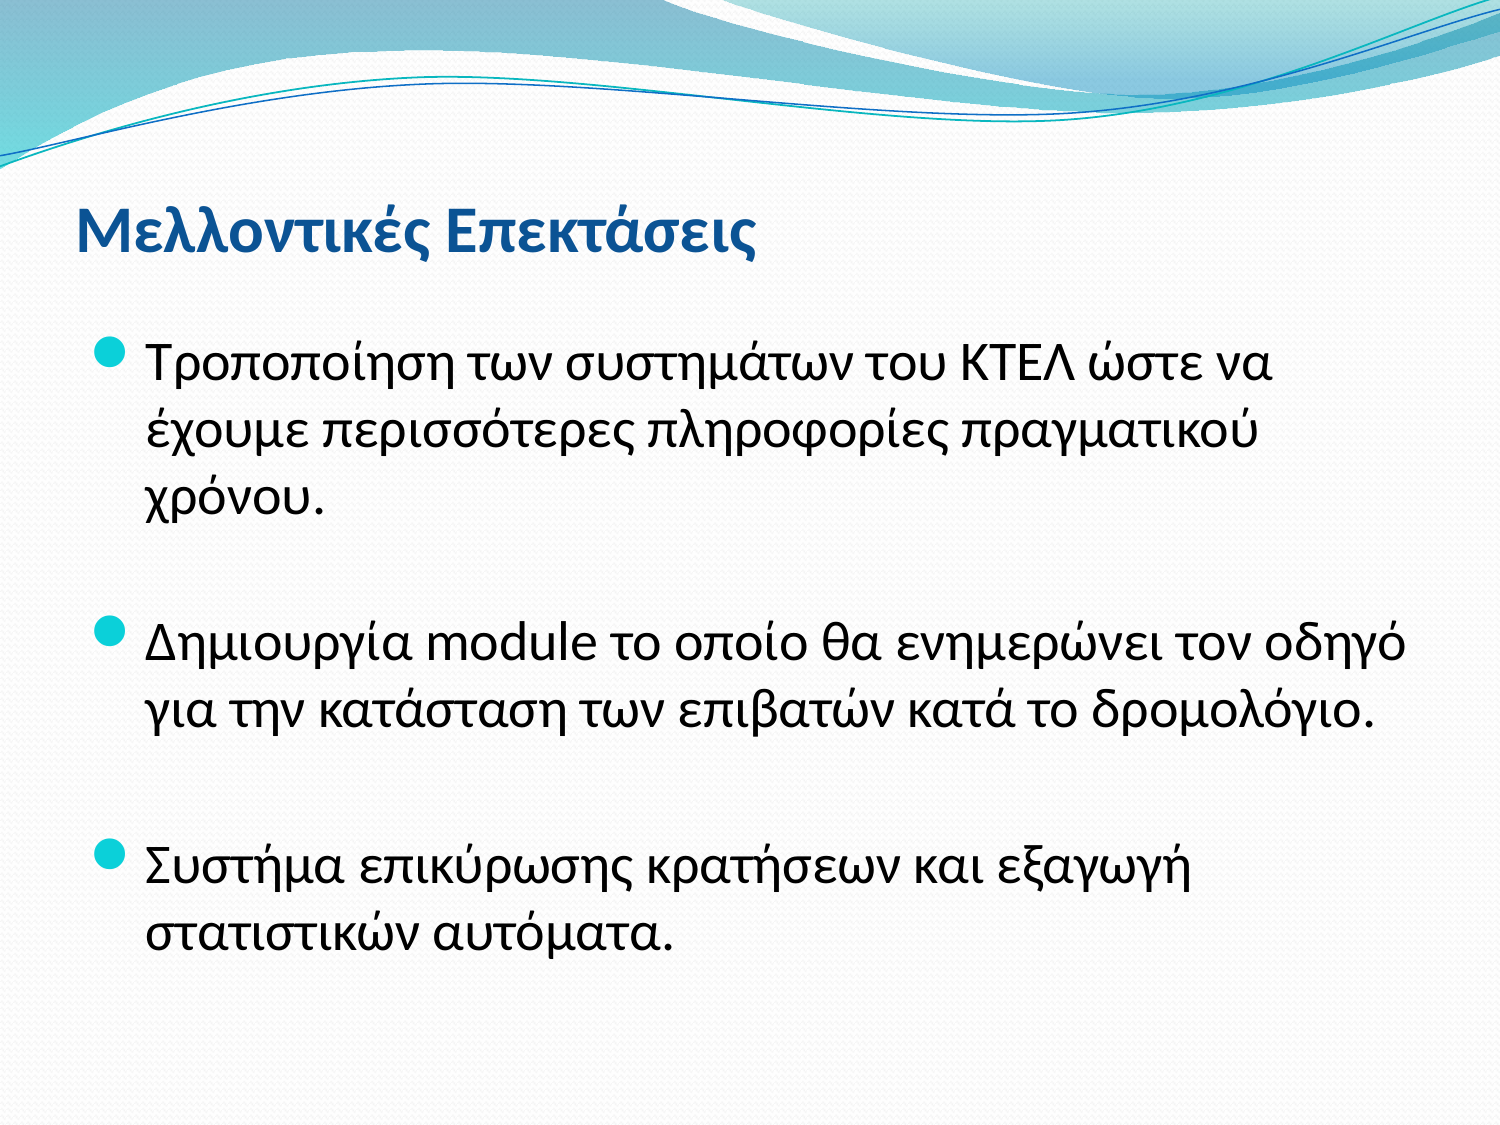

# Μελλοντικές Επεκτάσεις
Τροποποίηση των συστημάτων του ΚΤΕΛ ώστε να έχουμε περισσότερες πληροφορίες πραγματικού χρόνου.

Δημιουργία module το οποίο θα ενημερώνει τον οδηγό για την κατάσταση των επιβατών κατά το δρομολόγιο.

Συστήμα επικύρωσης κρατήσεων και εξαγωγή στατιστικών αυτόματα.